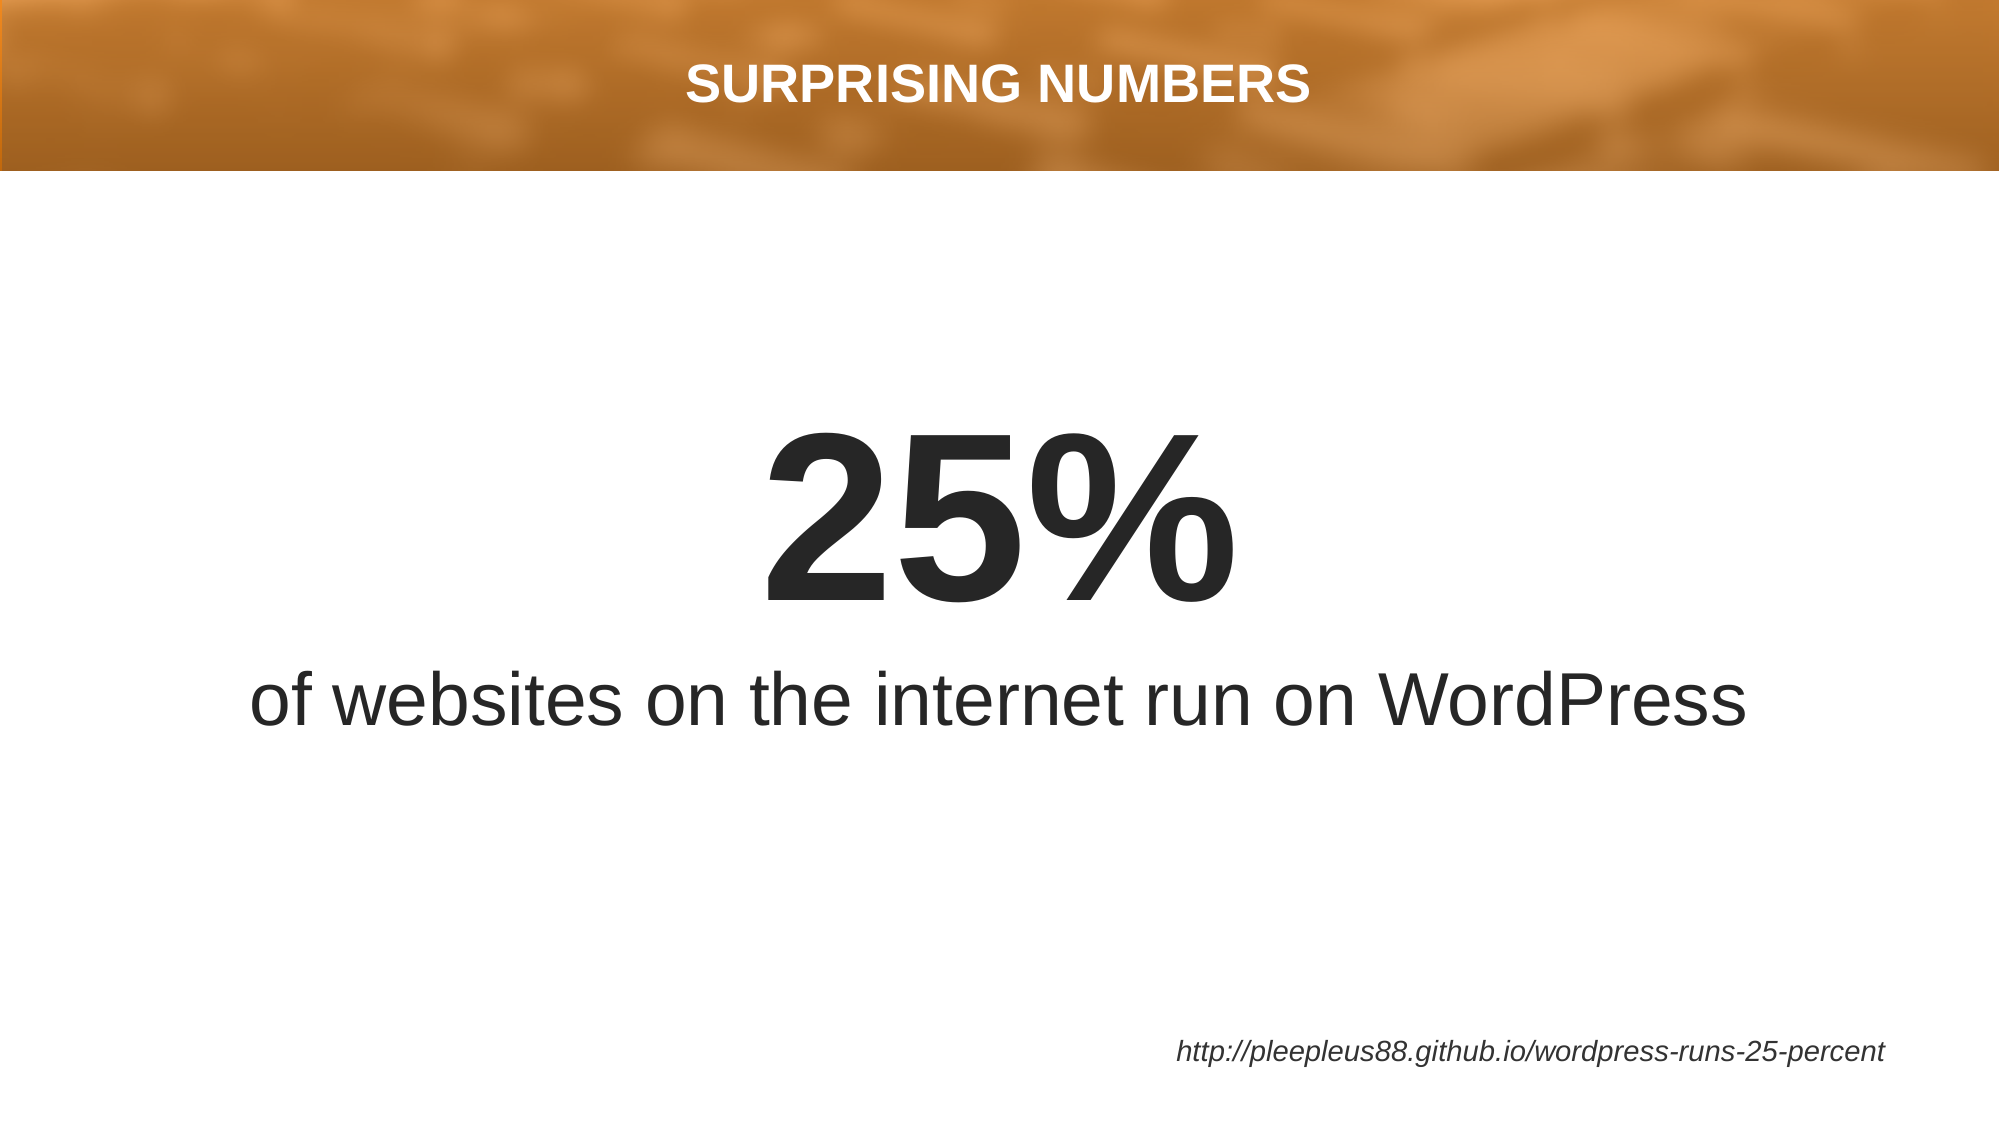

# SURPRISING NUMBERS
25%
of websites on the internet run on WordPress
http://pleepleus88.github.io/wordpress-runs-25-percent